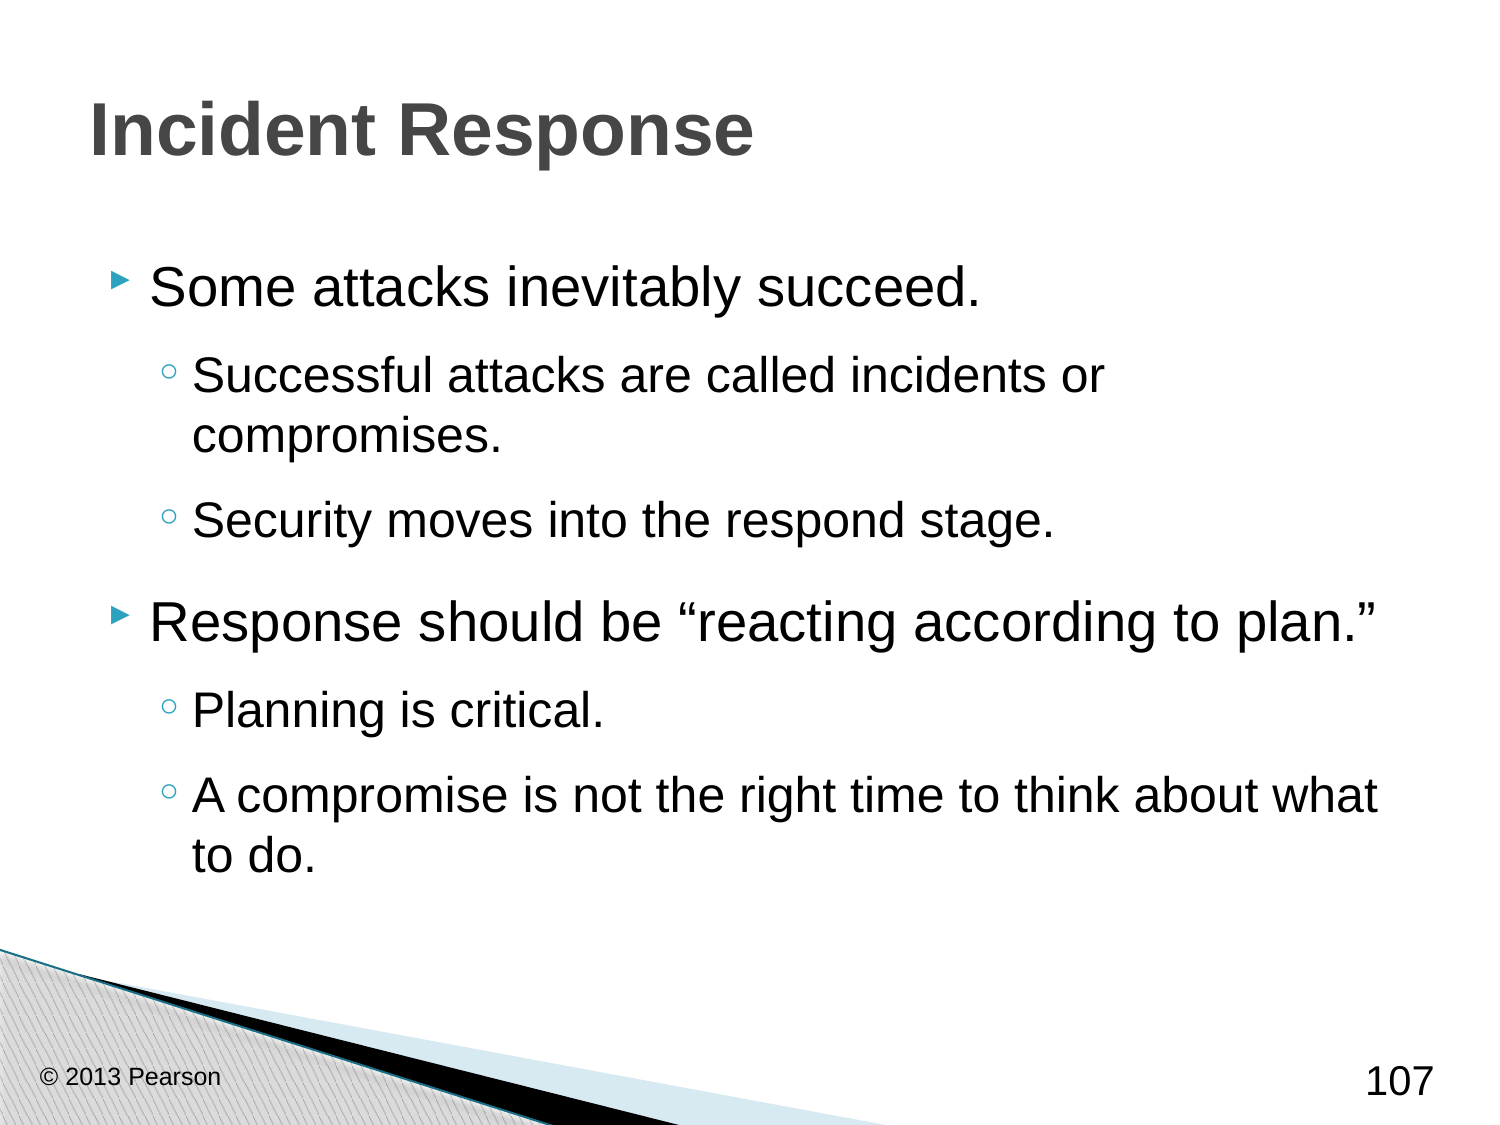

# Incident Response
Some attacks inevitably succeed.
Successful attacks are called incidents or compromises.
Security moves into the respond stage.
Response should be “reacting according to plan.”
Planning is critical.
A compromise is not the right time to think about what to do.

© 2013 Pearson
107